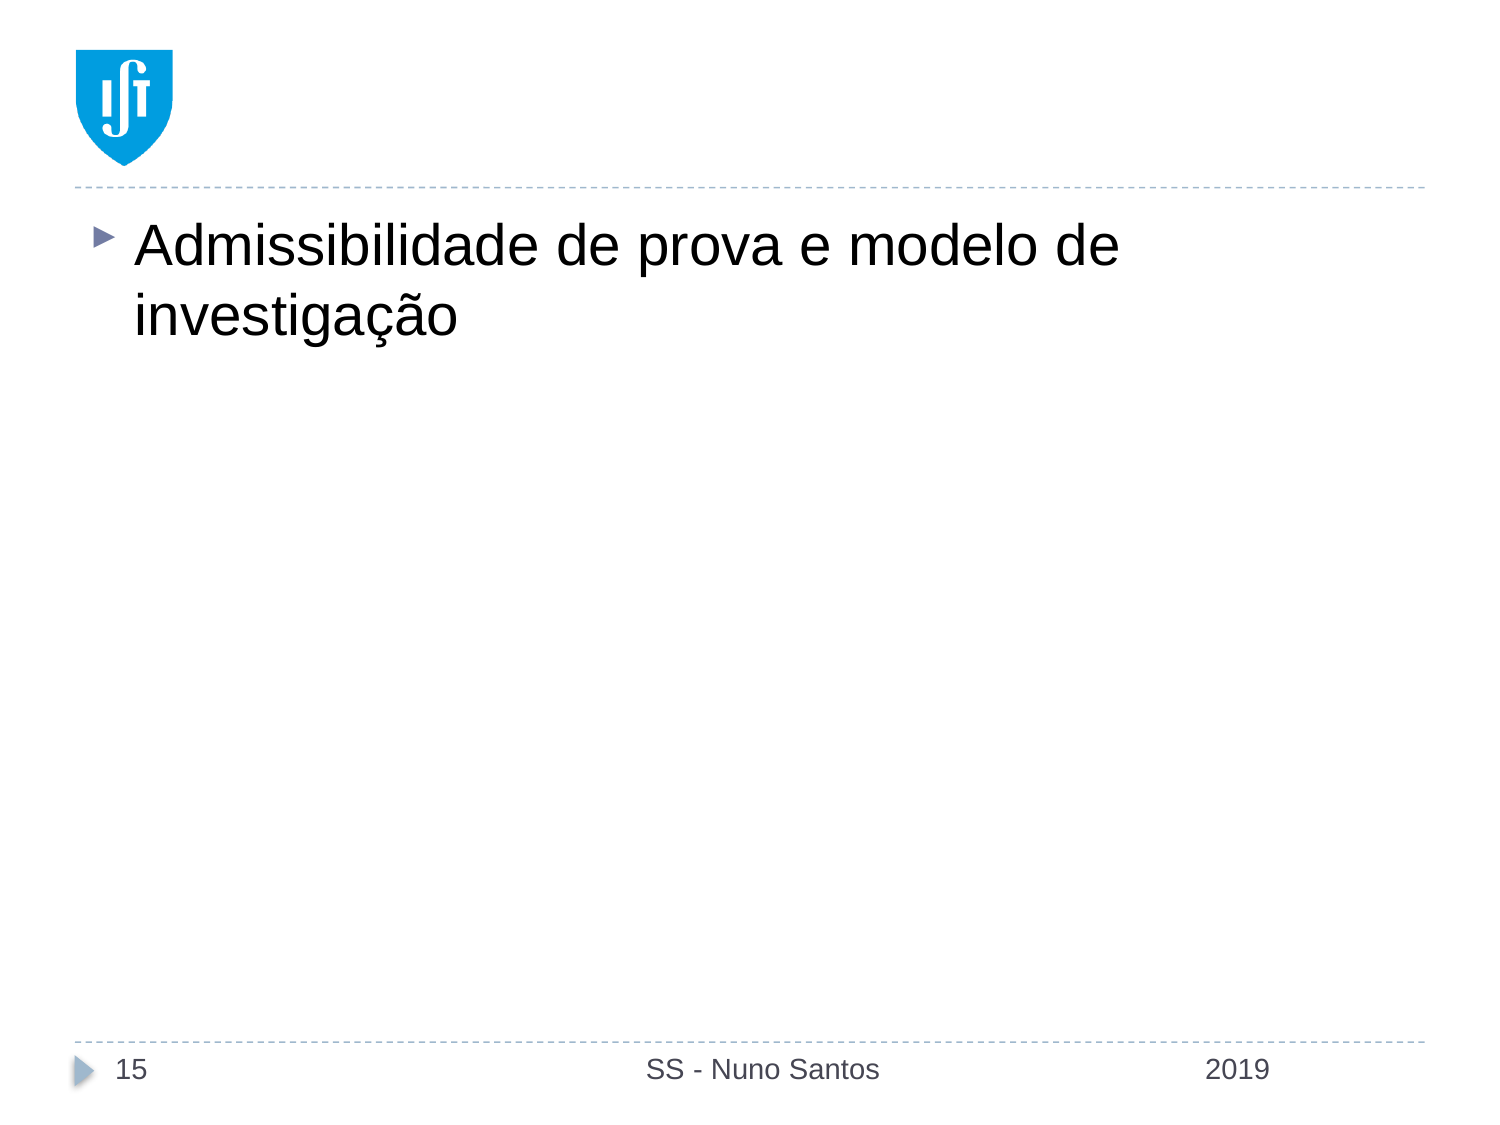

#
Admissibilidade de prova e modelo de investigação
15
SS - Nuno Santos
2019